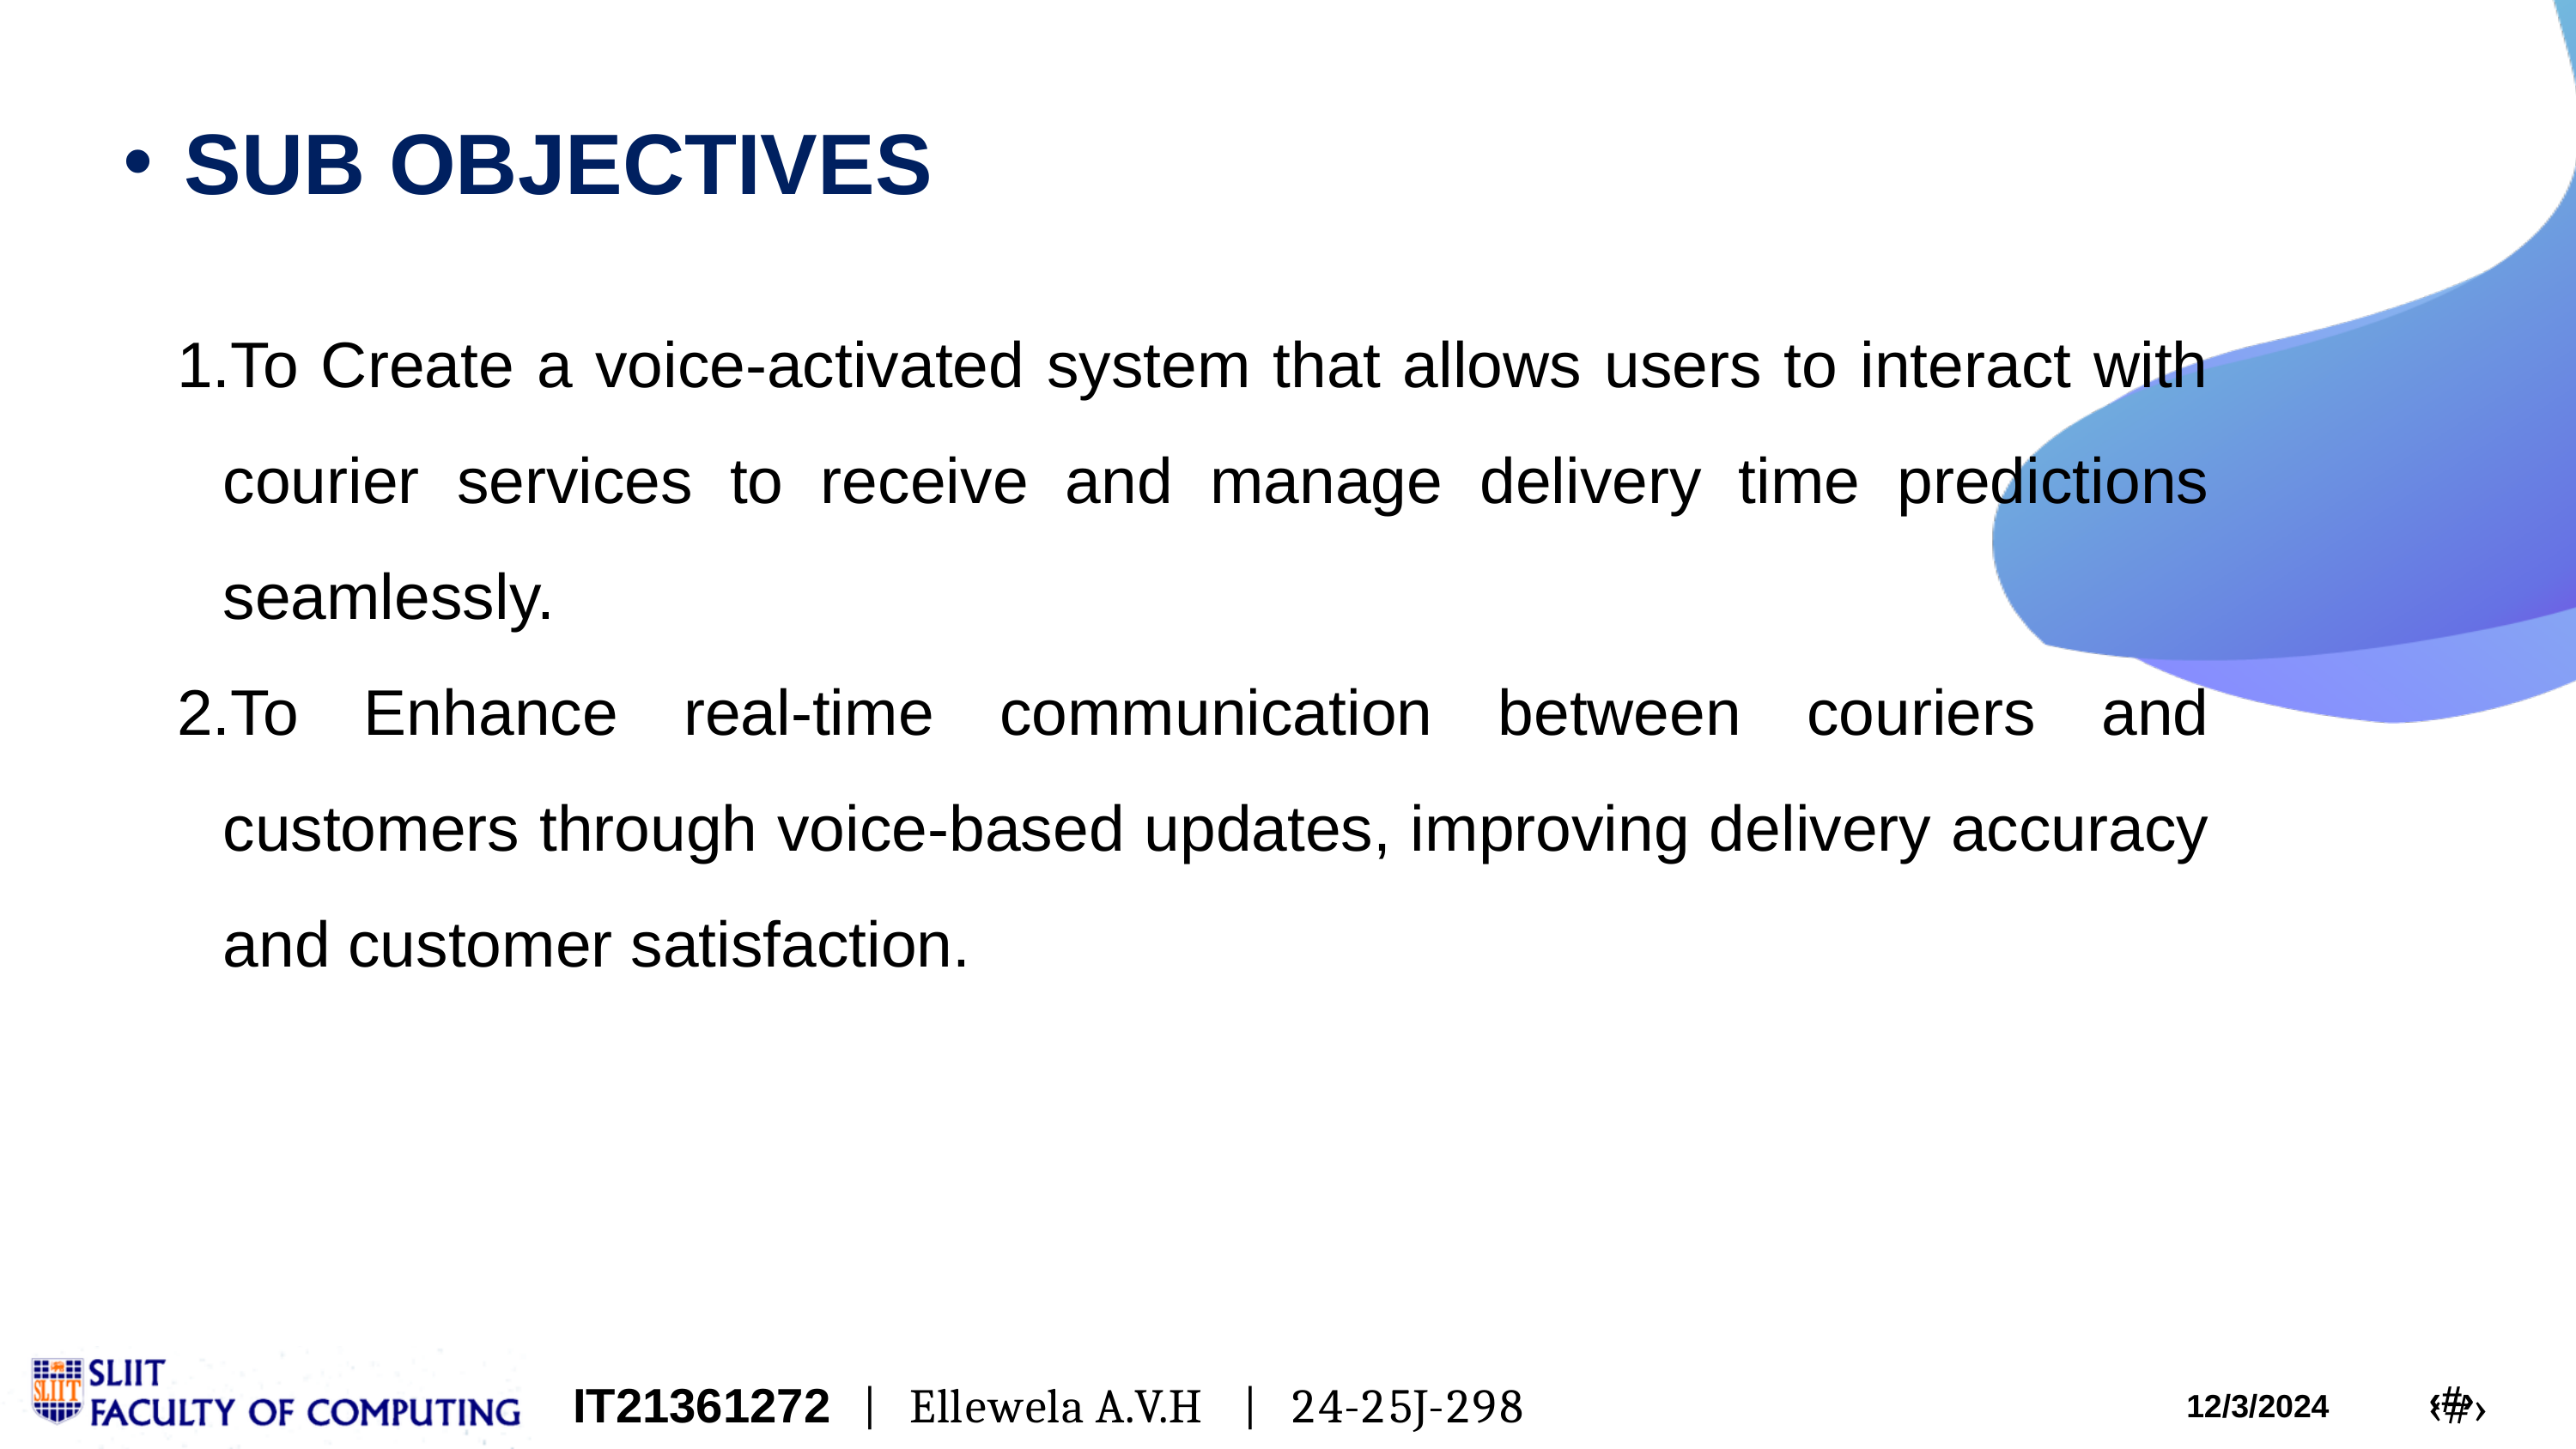

SUB OBJECTIVES
To Create a voice-activated system that allows users to interact with courier services to receive and manage delivery time predictions seamlessly.
To Enhance real-time communication between couriers and customers through voice-based updates, improving delivery accuracy and customer satisfaction.

IT21361272   |   Ellewela A.V.H   |   24-25J-298
‹#›
‹#›
12/3/2024